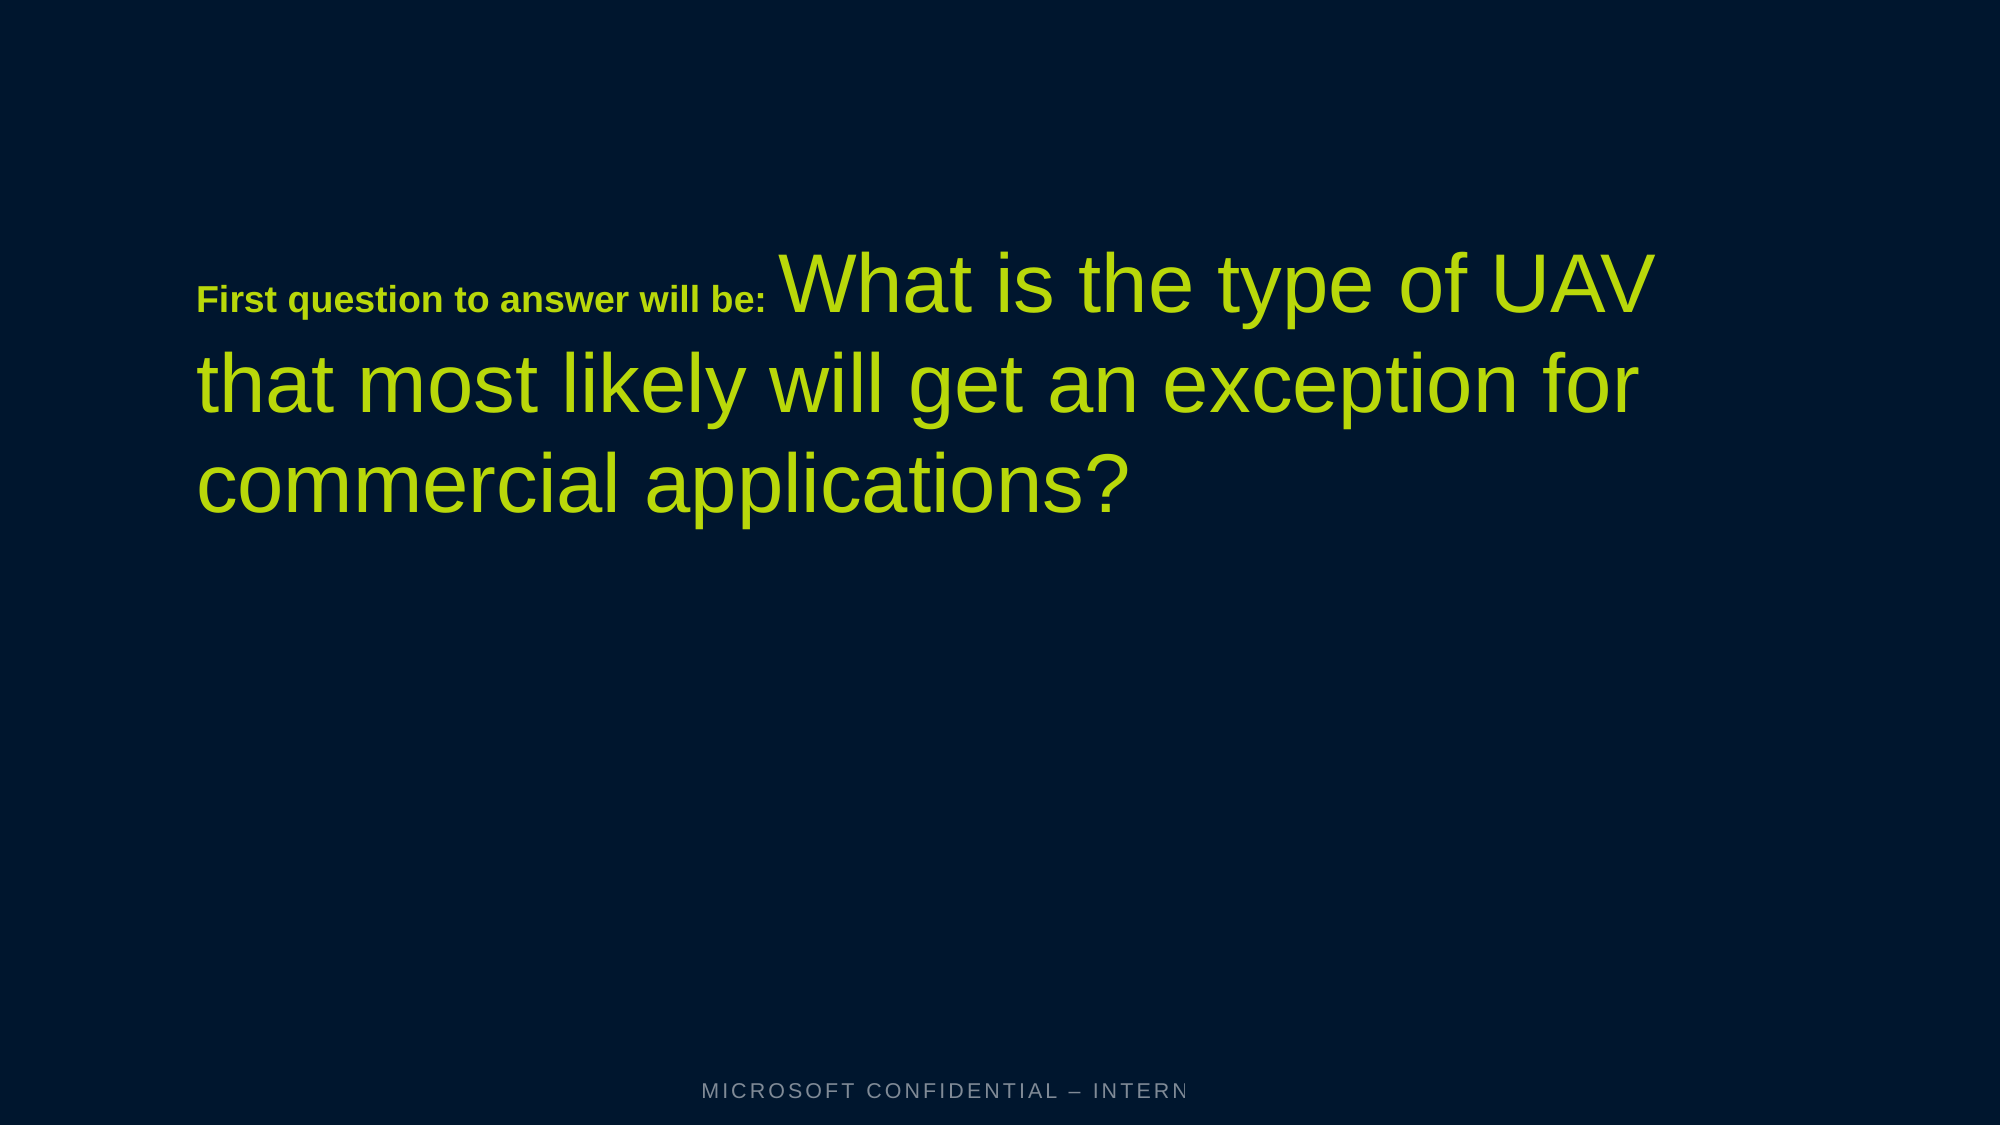

First question to answer will be: What is the type of UAV that most likely will get an exception for commercial applications?